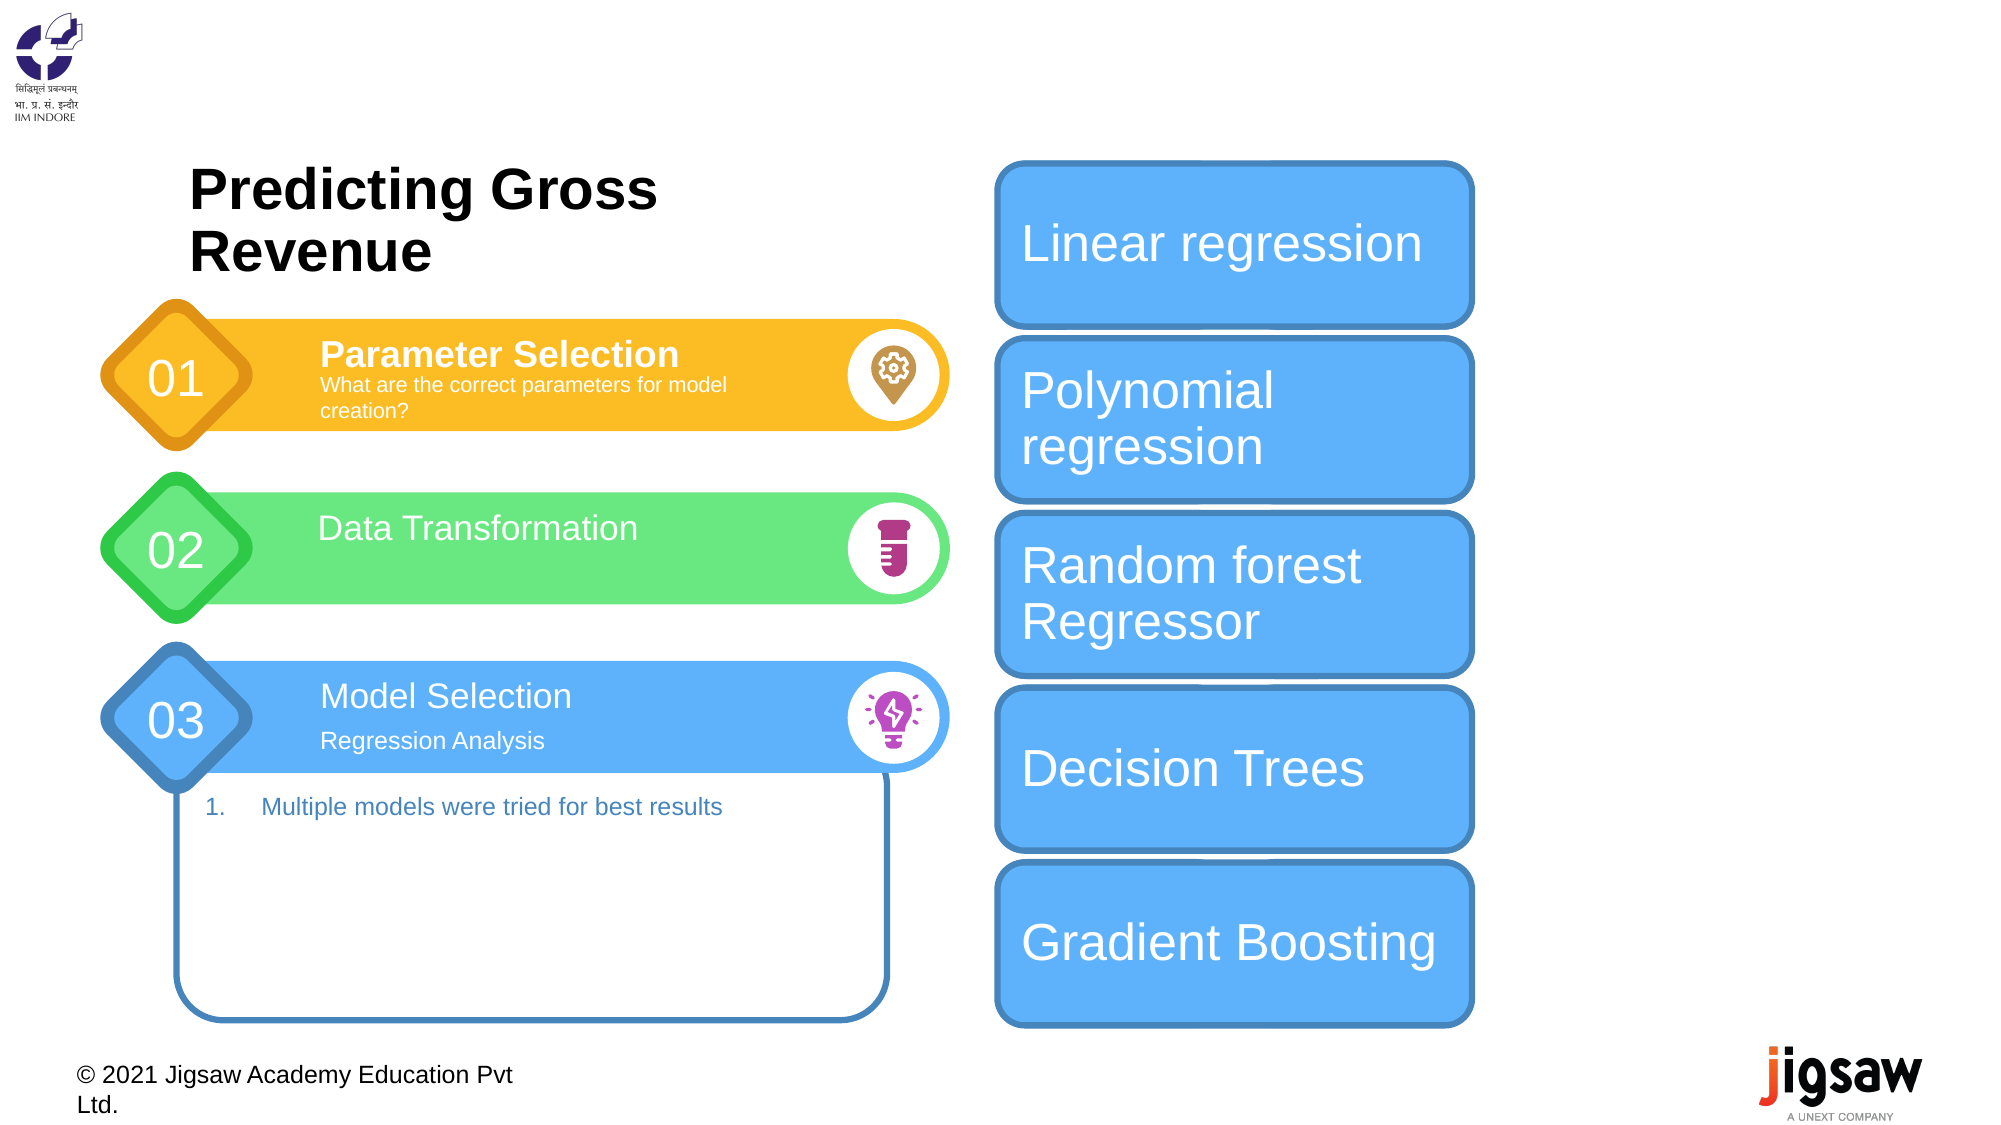

# Predicting Gross Revenue

Linear regression

Polynomial regression

Random forest Regressor

Decision Trees

Gradient Boosting
58%
1.52
31.2%
0.50
99.2%
0.07
98.7%
0.18
99.2%
0.10

01
Parameter Selection
What are the correct parameters for model creation?

02

Data Transformation

03

Model Selection
Regression Analysis

Multiple models were tried for best results